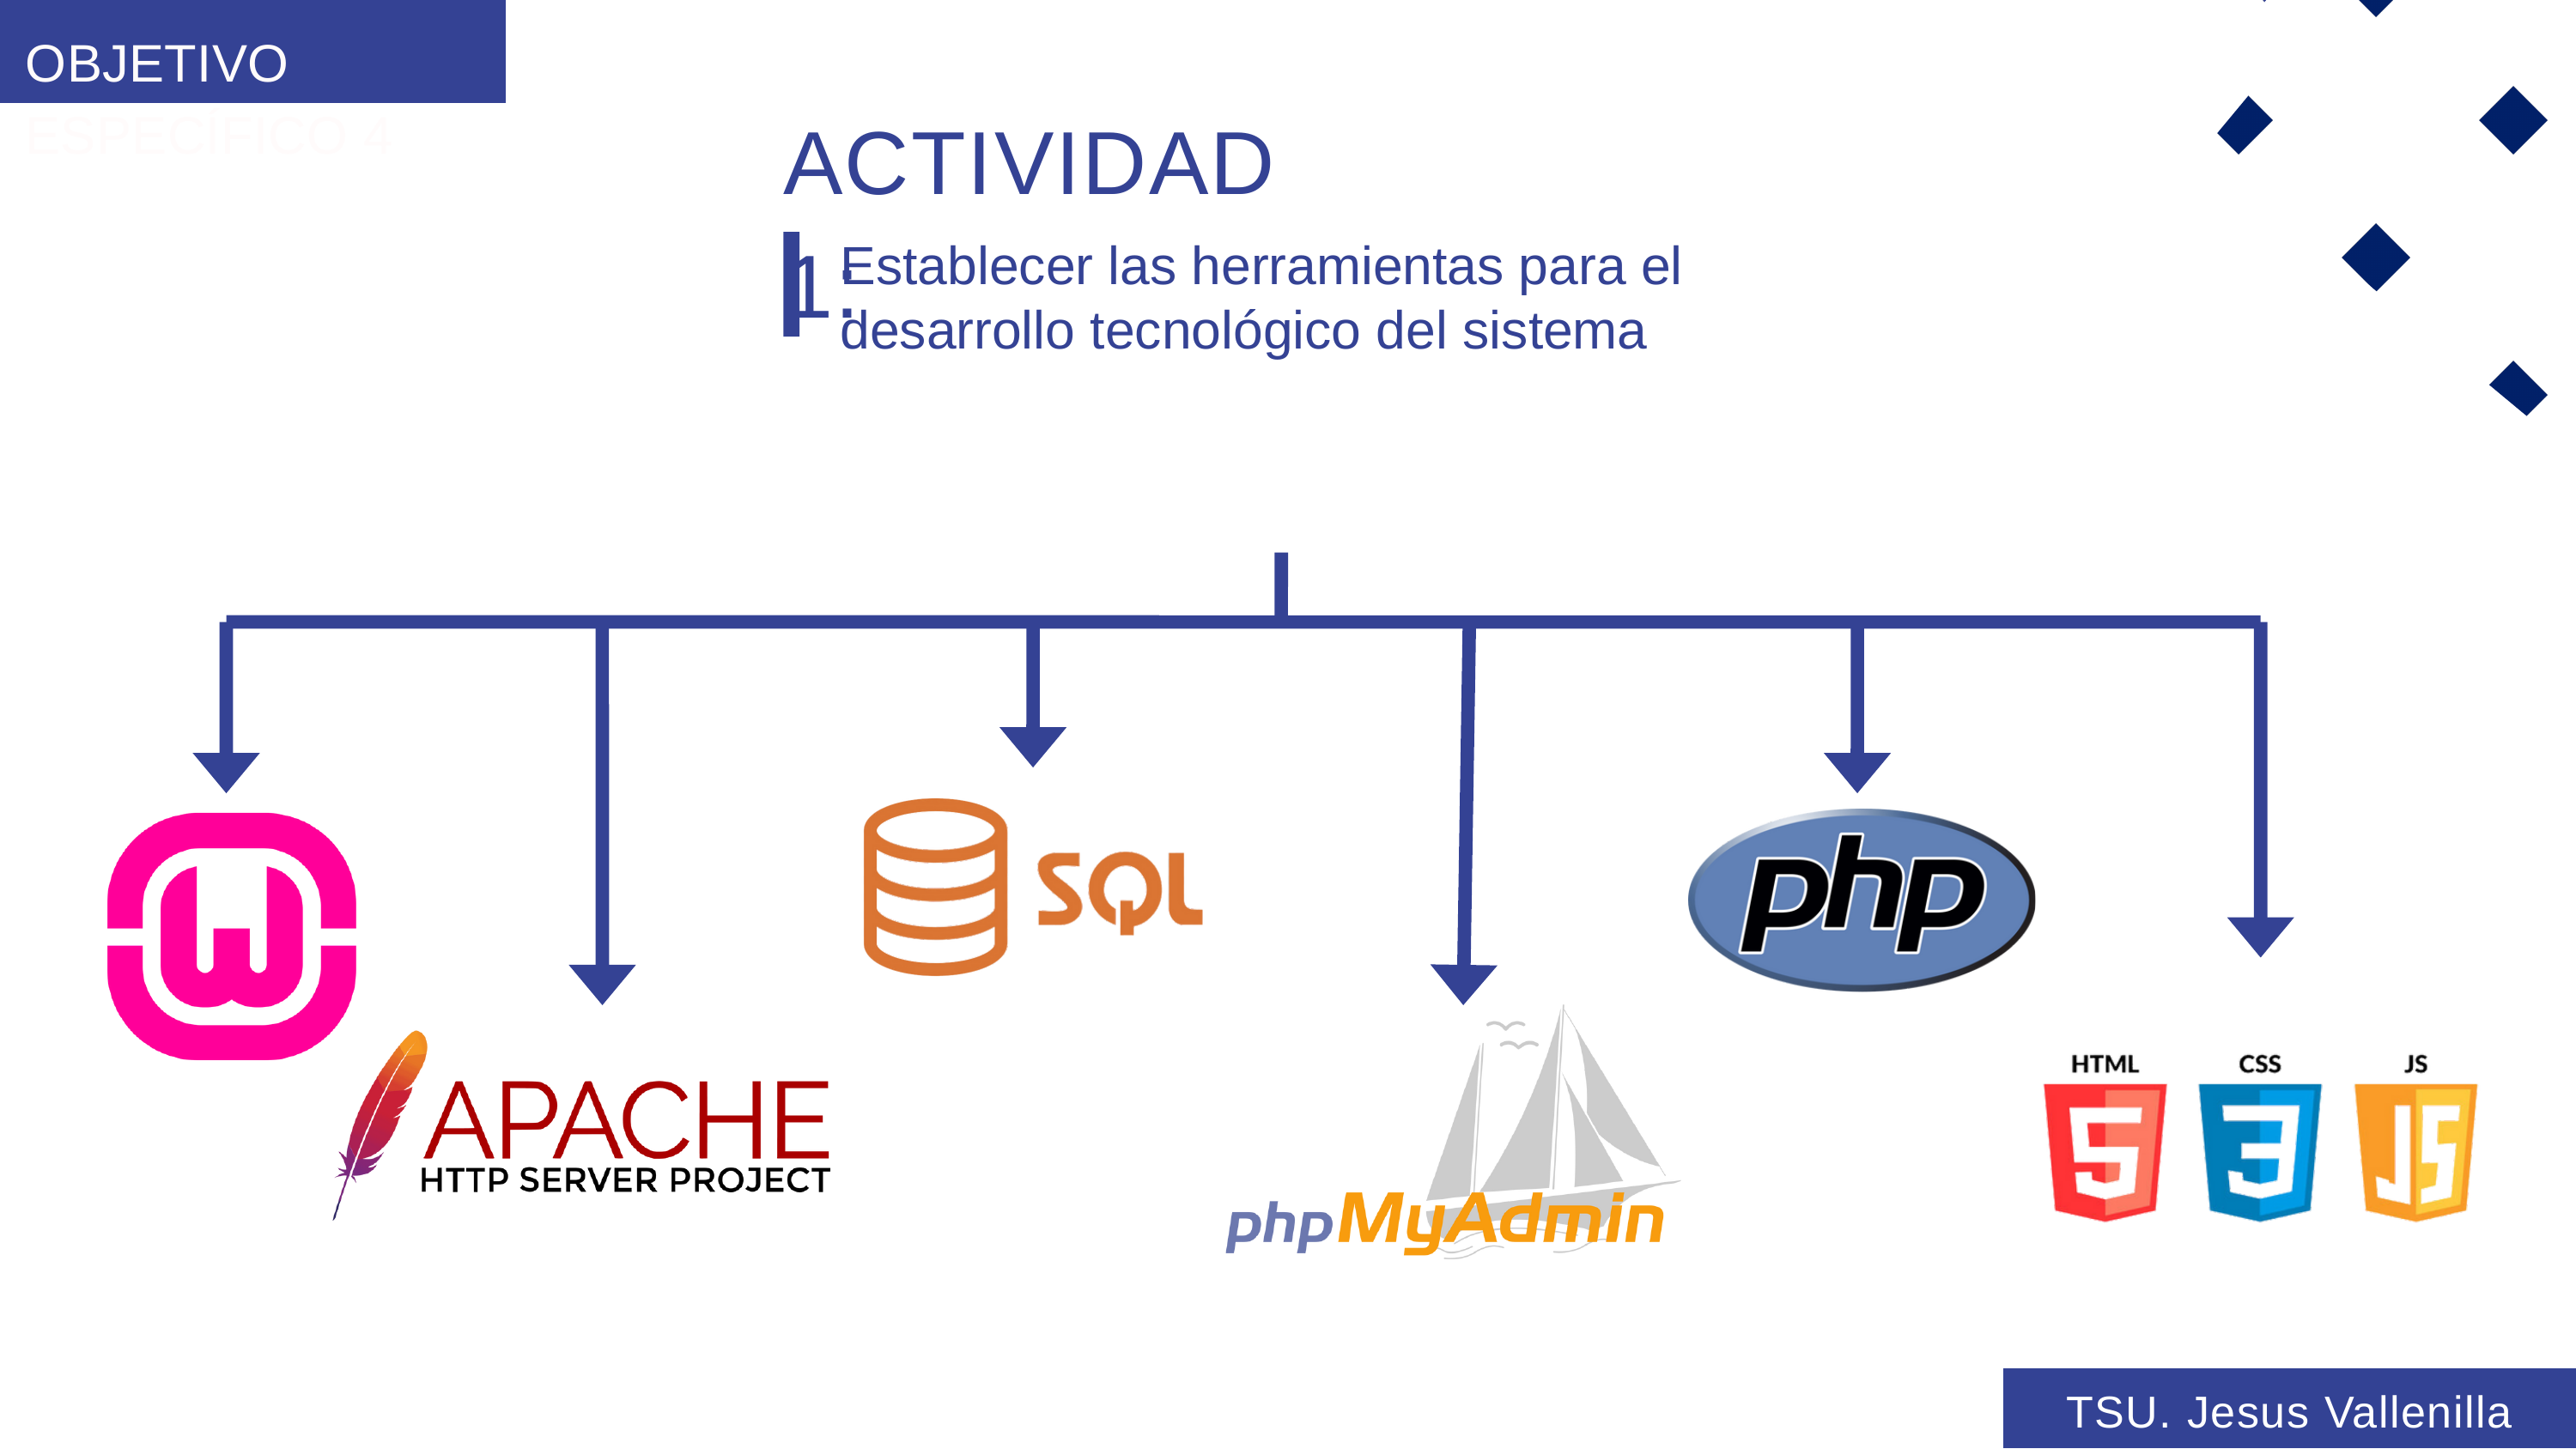

OBJETIVO ESPECÍFICO 4

ACTIVIDAD 1:
Establecer las herramientas para el desarrollo tecnológico del sistema

TSU. Jesus Vallenilla